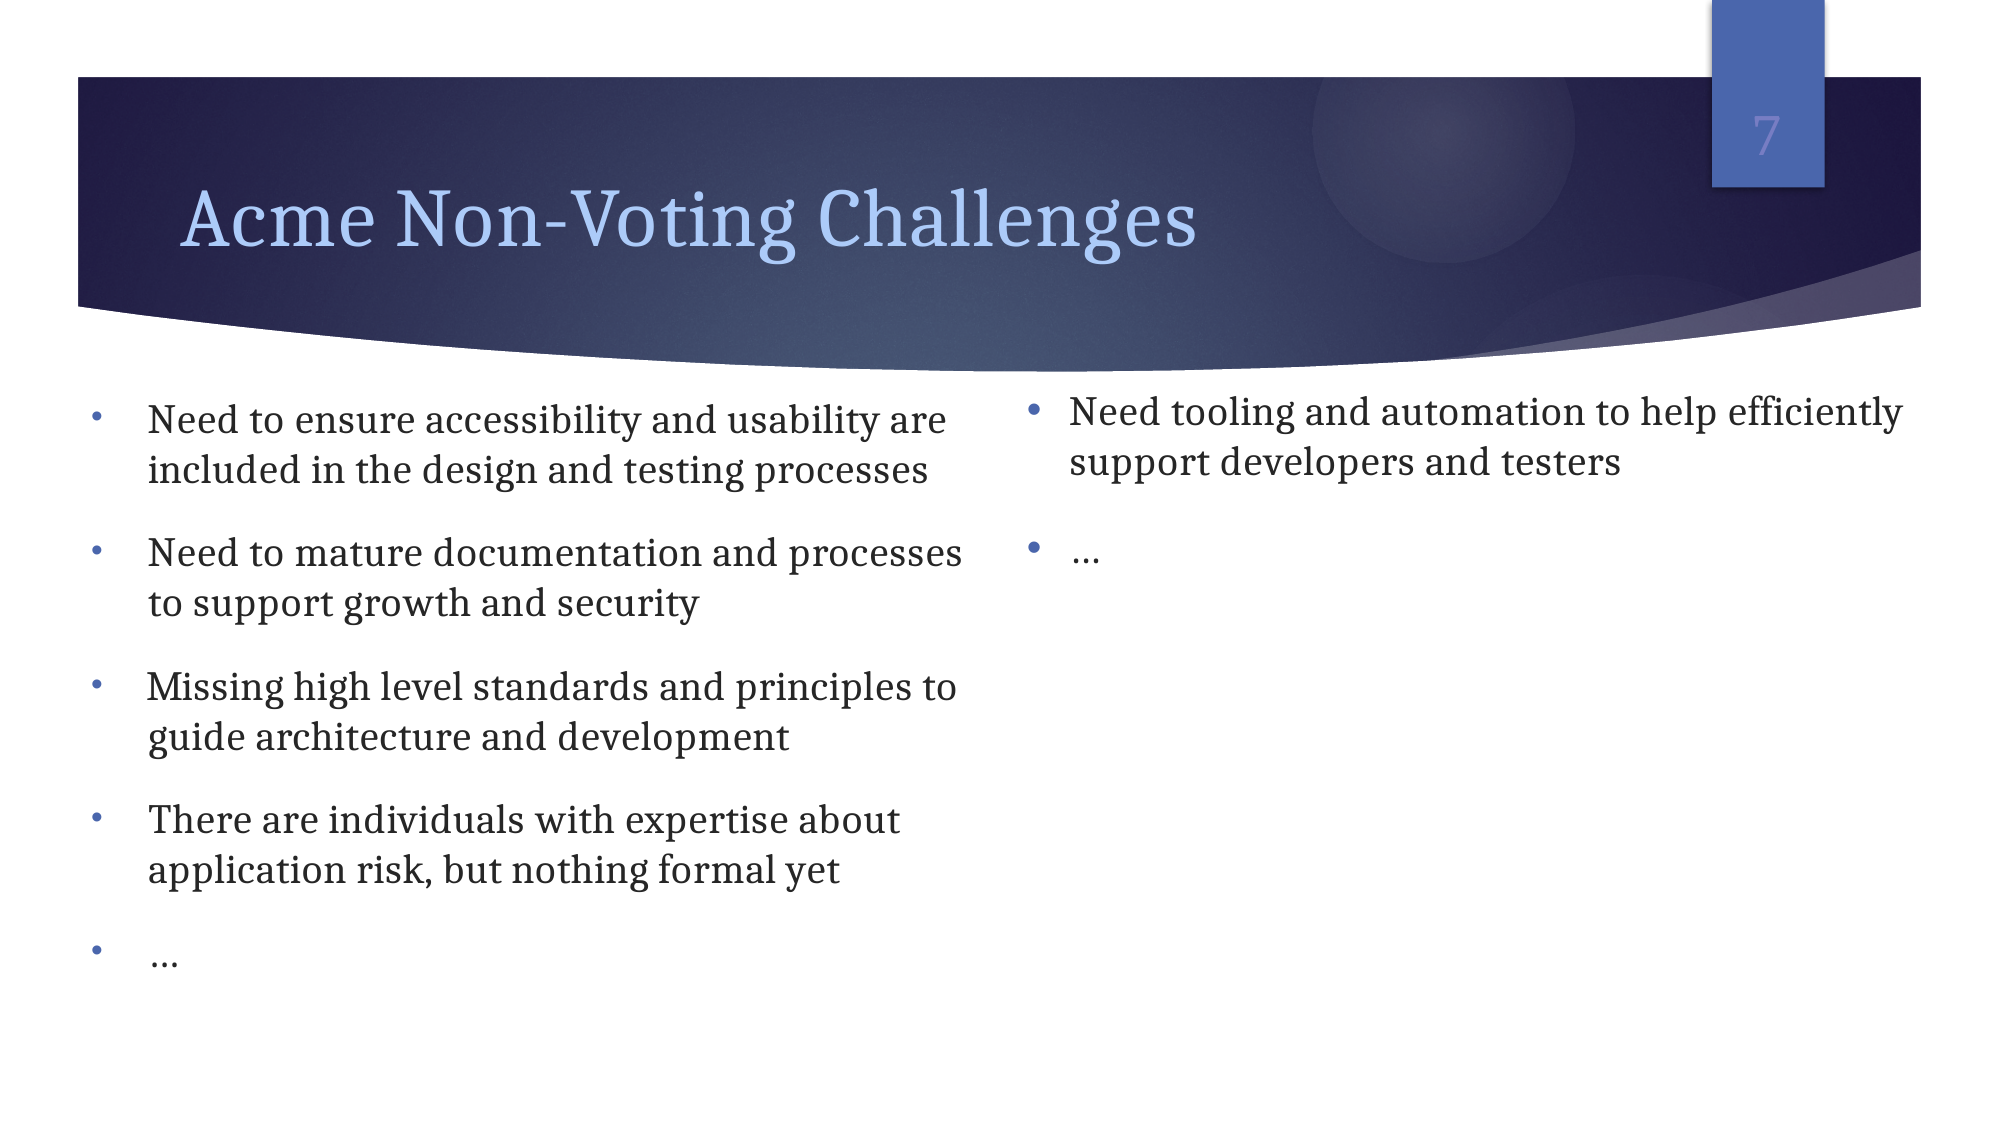

7
# Acme Non-Voting Challenges
Need to ensure accessibility and usability are included in the design and testing processes
Need to mature documentation and processes to support growth and security
Missing high level standards and principles to guide architecture and development
There are individuals with expertise about application risk, but nothing formal yet
…

Need tooling and automation to help efficiently support developers and testers
…